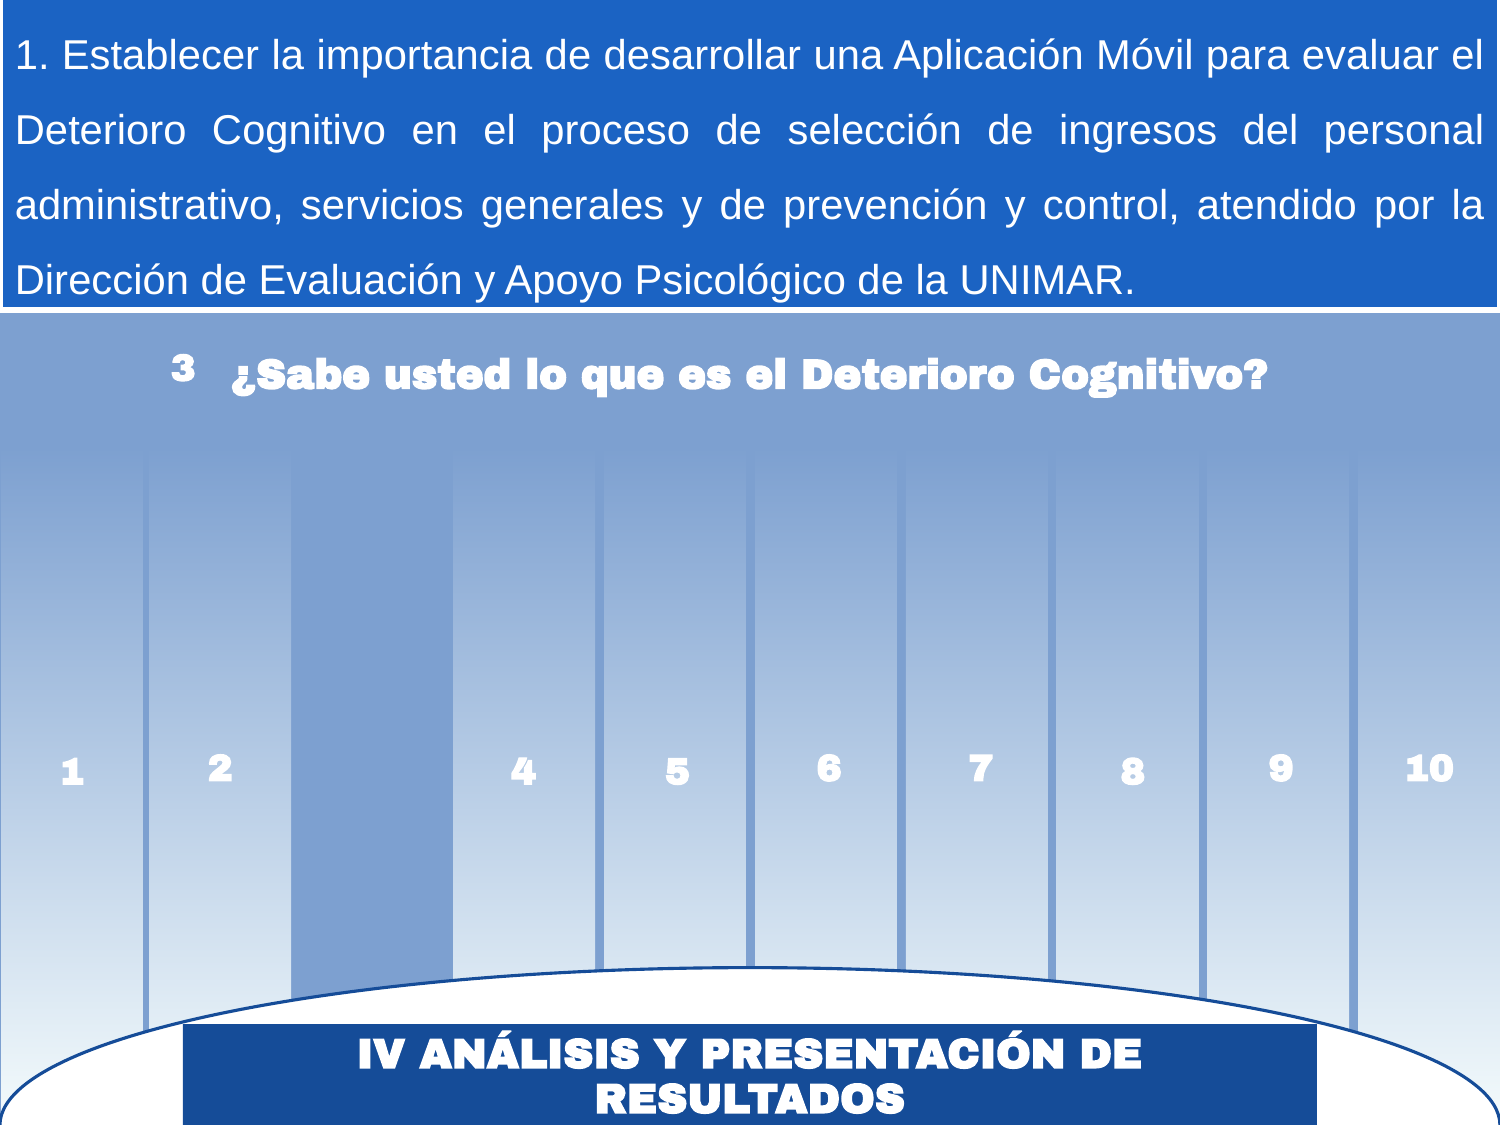

1. Establecer la importancia de desarrollar una Aplicación Móvil para evaluar el Deterioro Cognitivo en el proceso de selección de ingresos del personal administrativo, servicios generales y de prevención y control, atendido por la Dirección de Evaluación y Apoyo Psicológico de la UNIMAR.
¿Sabe usted lo que es el Deterioro Cognitivo?
3

2
6
7
9
10
1
4
5
8

ANÁLISIS Y PRESENTACIÓN DE RESULTADOS
IV ANÁLISIS Y PRESENTACIÓN DE RESULTADOS